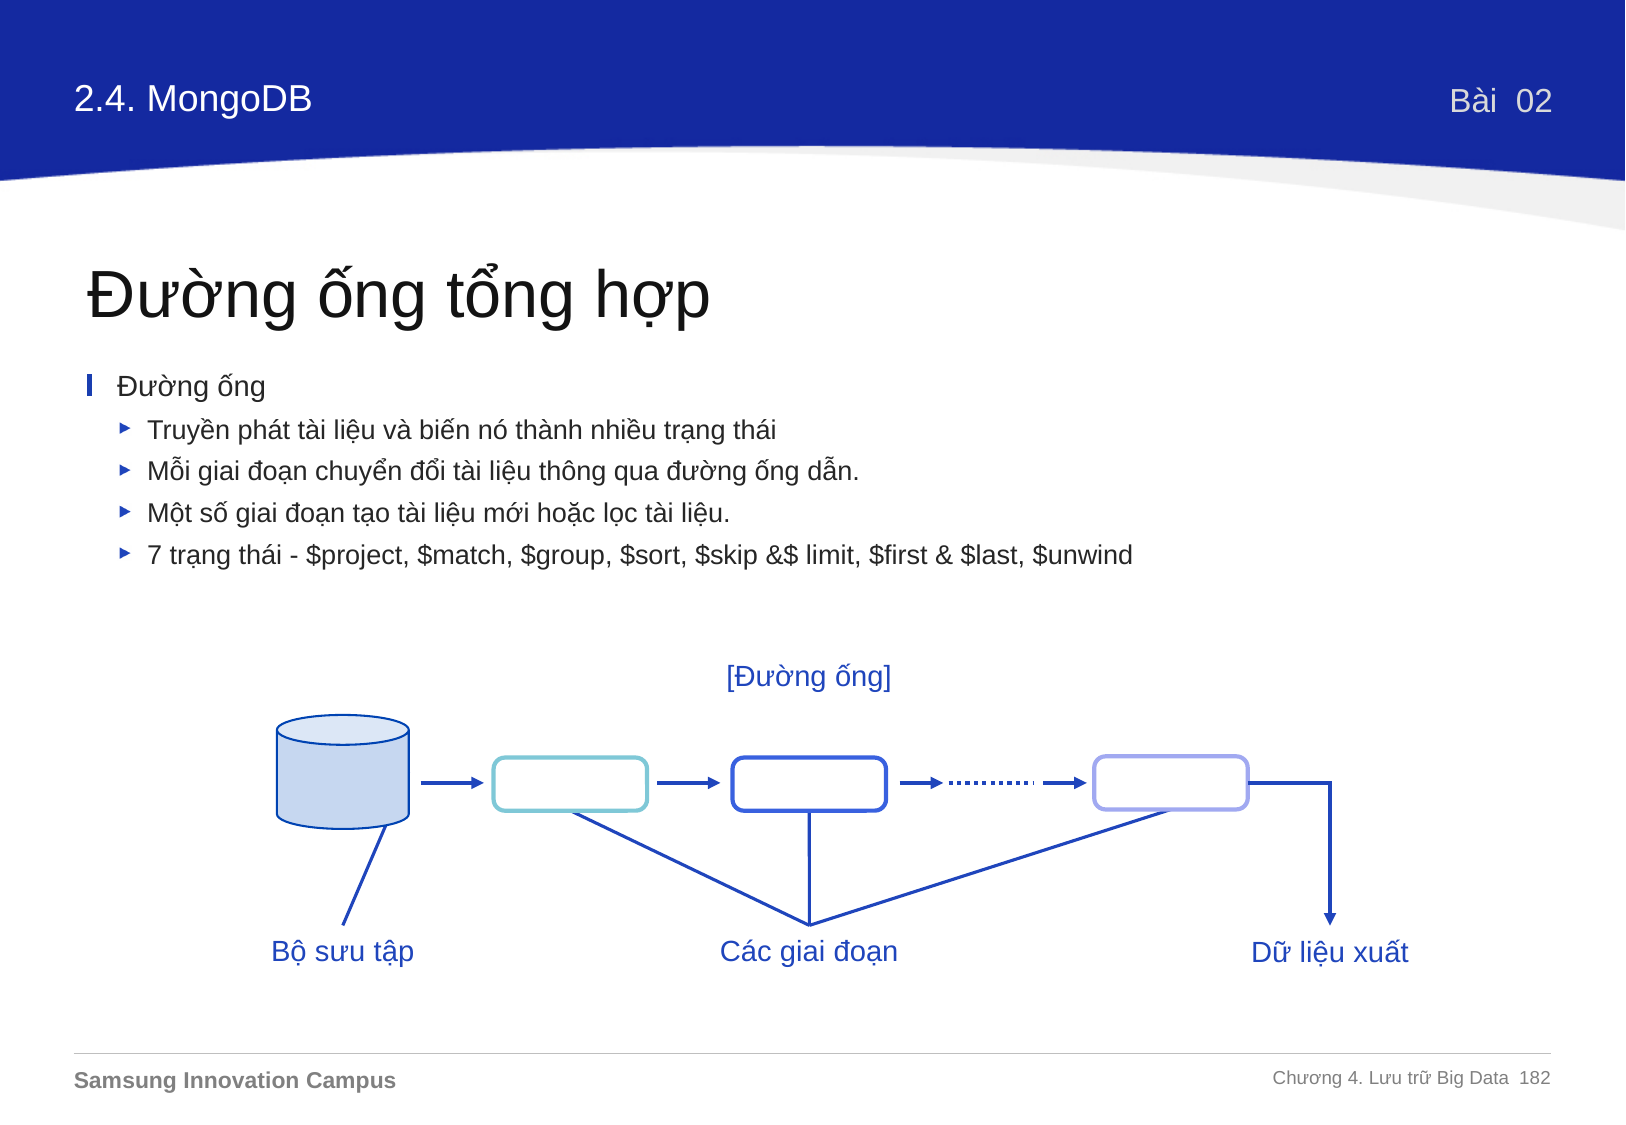

2.4. MongoDB
Bài  02
Đường ống tổng hợp
Đường ống
Truyền phát tài liệu và biến nó thành nhiều trạng thái
Mỗi giai đoạn chuyển đổi tài liệu thông qua đường ống dẫn.
Một số giai đoạn tạo tài liệu mới hoặc lọc tài liệu.
7 trạng thái - $project, $match, $group, $sort, $skip &$ limit, $first & $last, $unwind
[Đường ống]

Bộ sưu tập
Các giai đoạn
Dữ liệu xuất